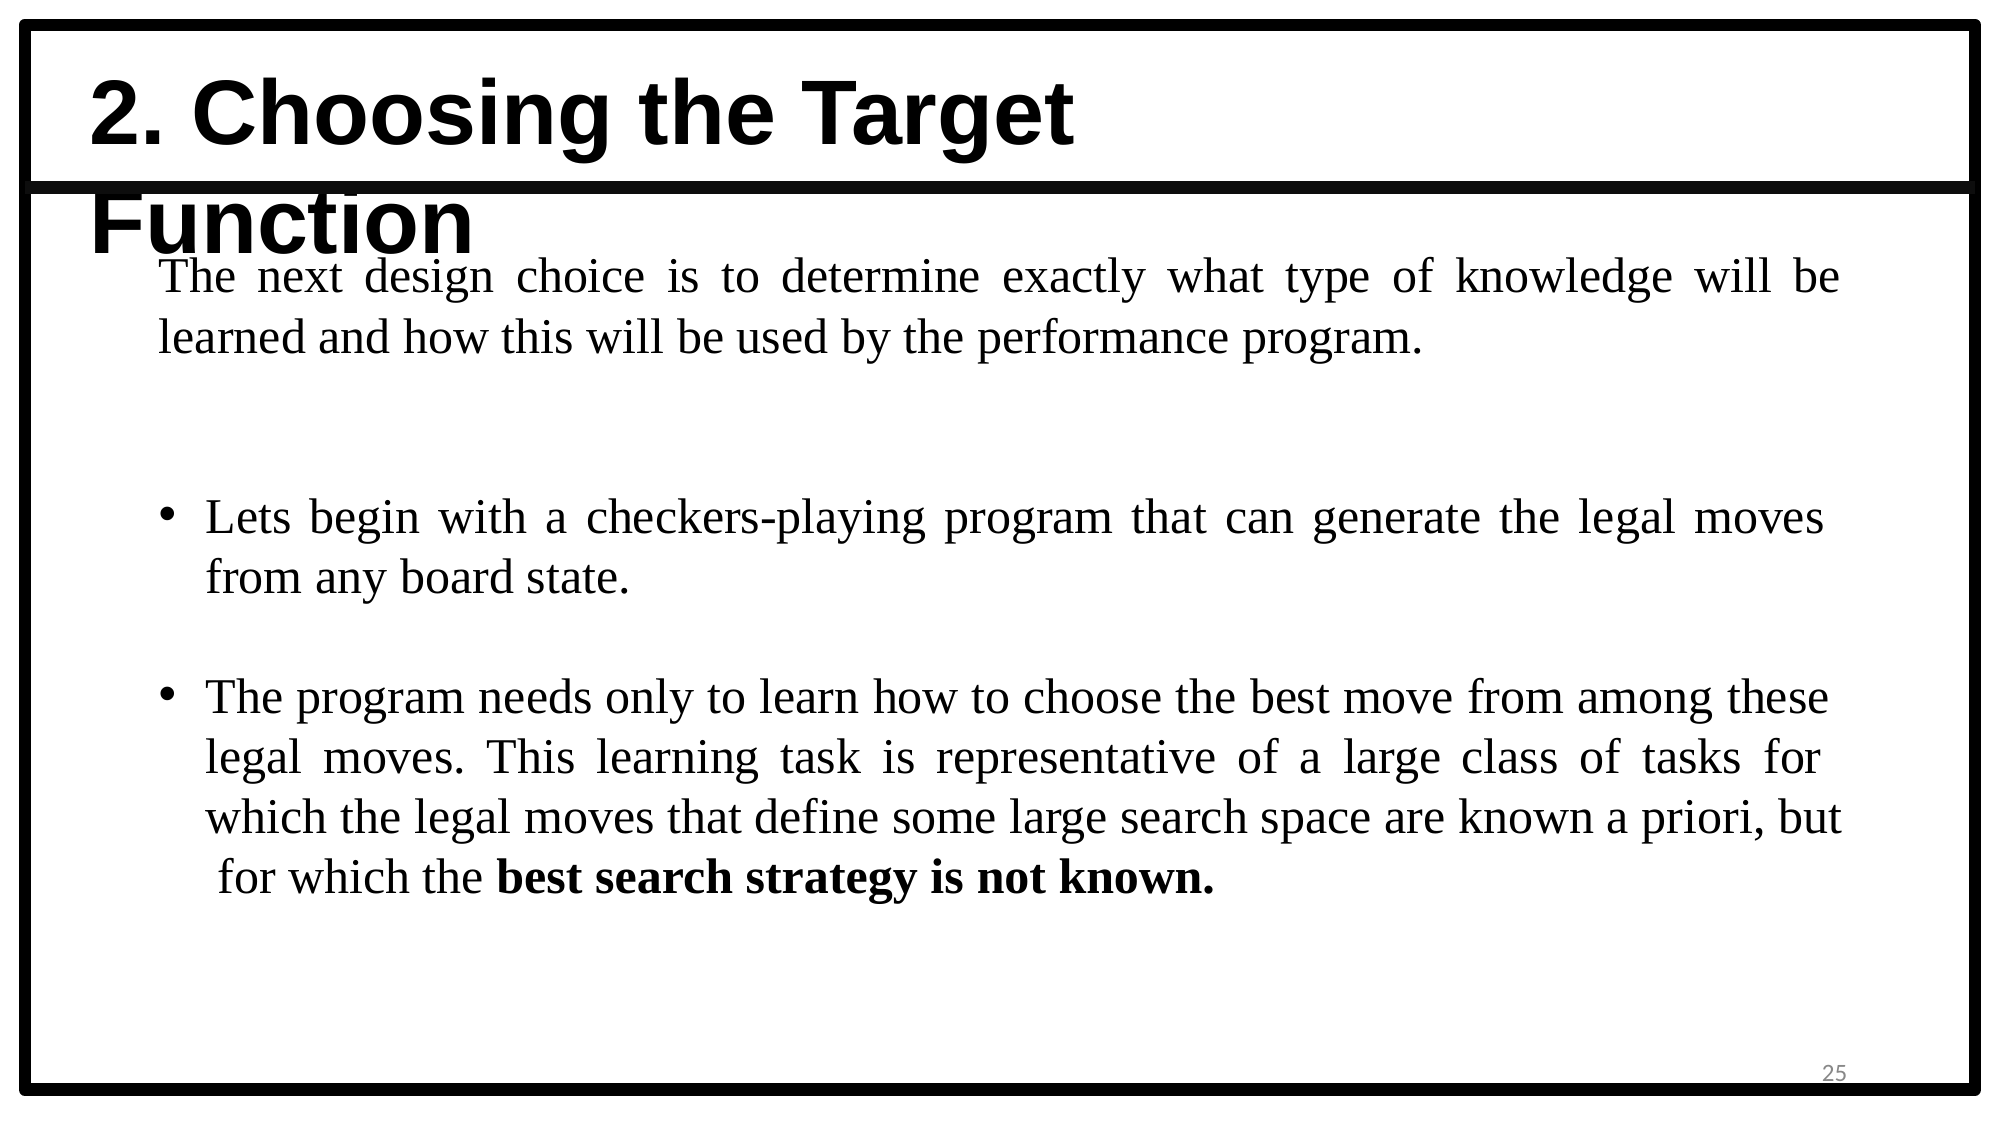

# 2. Choosing the Target Function
The next design choice is to determine exactly what type of knowledge will be
learned and how this will be used by the performance program.

Lets begin with a checkers-playing program that can generate the legal moves  from any board state.

The program needs only to learn how to choose the best move from among these  legal moves. This learning task is representative of a large class of tasks for  which the legal moves that define some large search space are known a priori, but  for which the best search strategy is not known.
25